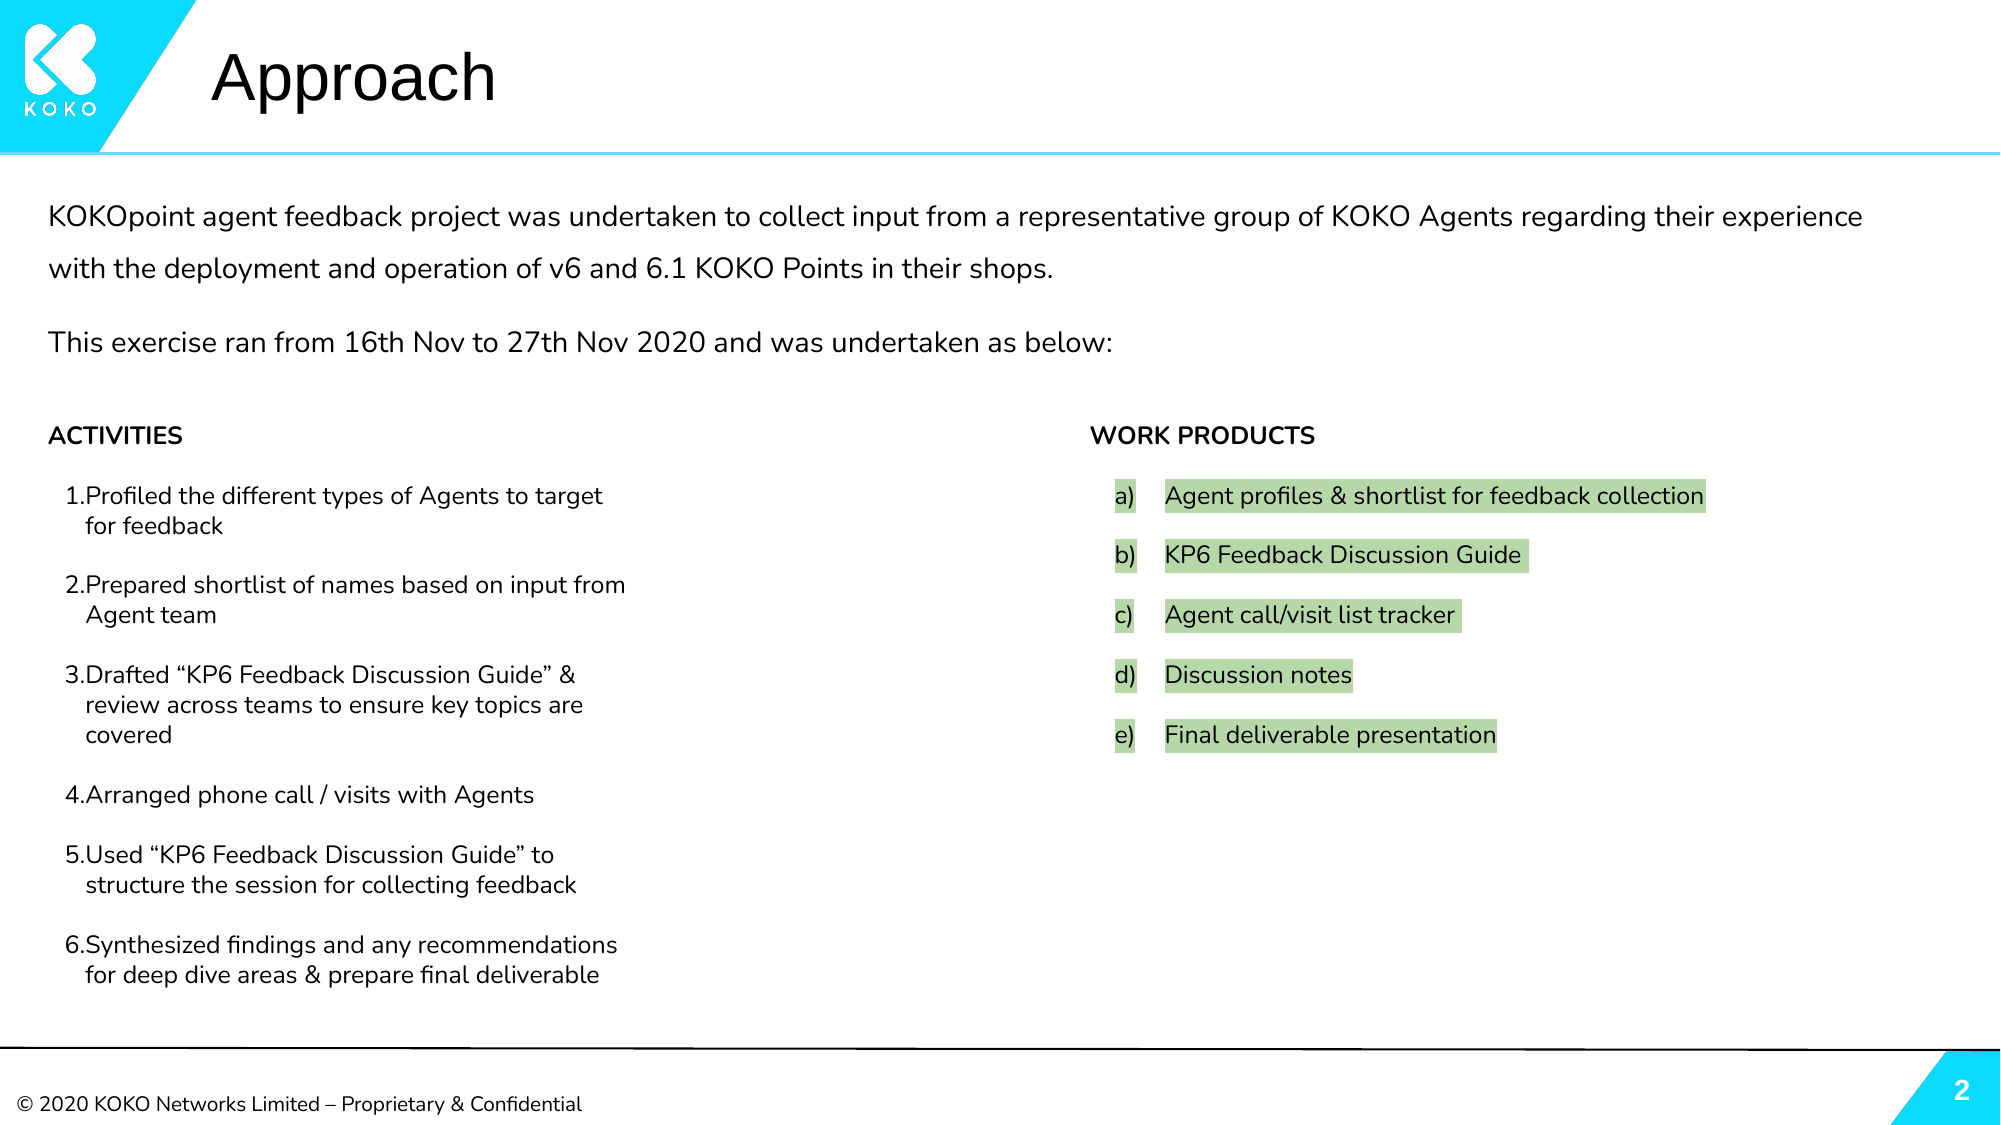

# Approach
KOKOpoint agent feedback project was undertaken to collect input from a representative group of KOKO Agents regarding their experience with the deployment and operation of v6 and 6.1 KOKO Points in their shops.
This exercise ran from 16th Nov to 27th Nov 2020 and was undertaken as below:

ACTIVITIES

Profiled the different types of Agents to target for feedback

Prepared shortlist of names based on input from Agent team

Drafted “KP6 Feedback Discussion Guide” & review across teams to ensure key topics are covered

Arranged phone call / visits with Agents

Used “KP6 Feedback Discussion Guide” to structure the session for collecting feedback

Synthesized findings and any recommendations for deep dive areas & prepare final deliverable
WORK PRODUCTS

Agent profiles & shortlist for feedback collection

KP6 Feedback Discussion Guide

Agent call/visit list tracker

Discussion notes

Final deliverable presentation
2